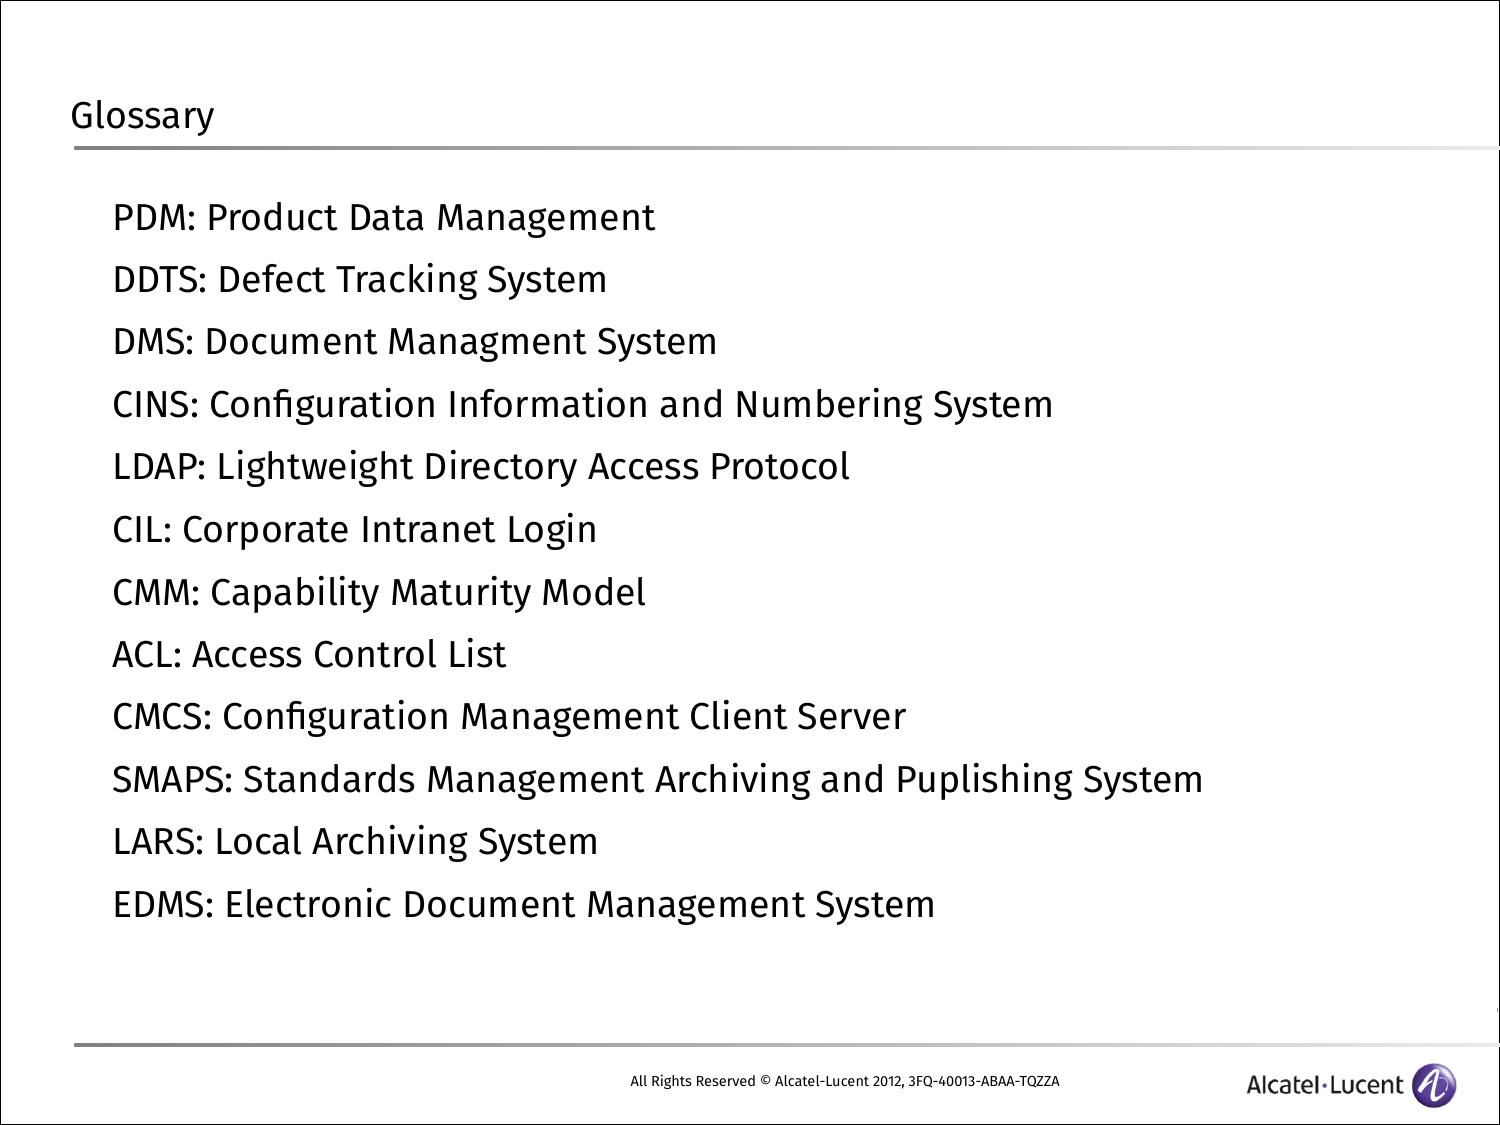

# Glossary
PDM: Product Data Management
DDTS: Defect Tracking System
DMS: Document Managment System
CINS: Configuration Information and Numbering System
LDAP: Lightweight Directory Access Protocol
CIL: Corporate Intranet Login
CMM: Capability Maturity Model
ACL: Access Control List
CMCS: Configuration Management Client Server
SMAPS: Standards Management Archiving and Puplishing System
LARS: Local Archiving System
EDMS: Electronic Document Management System